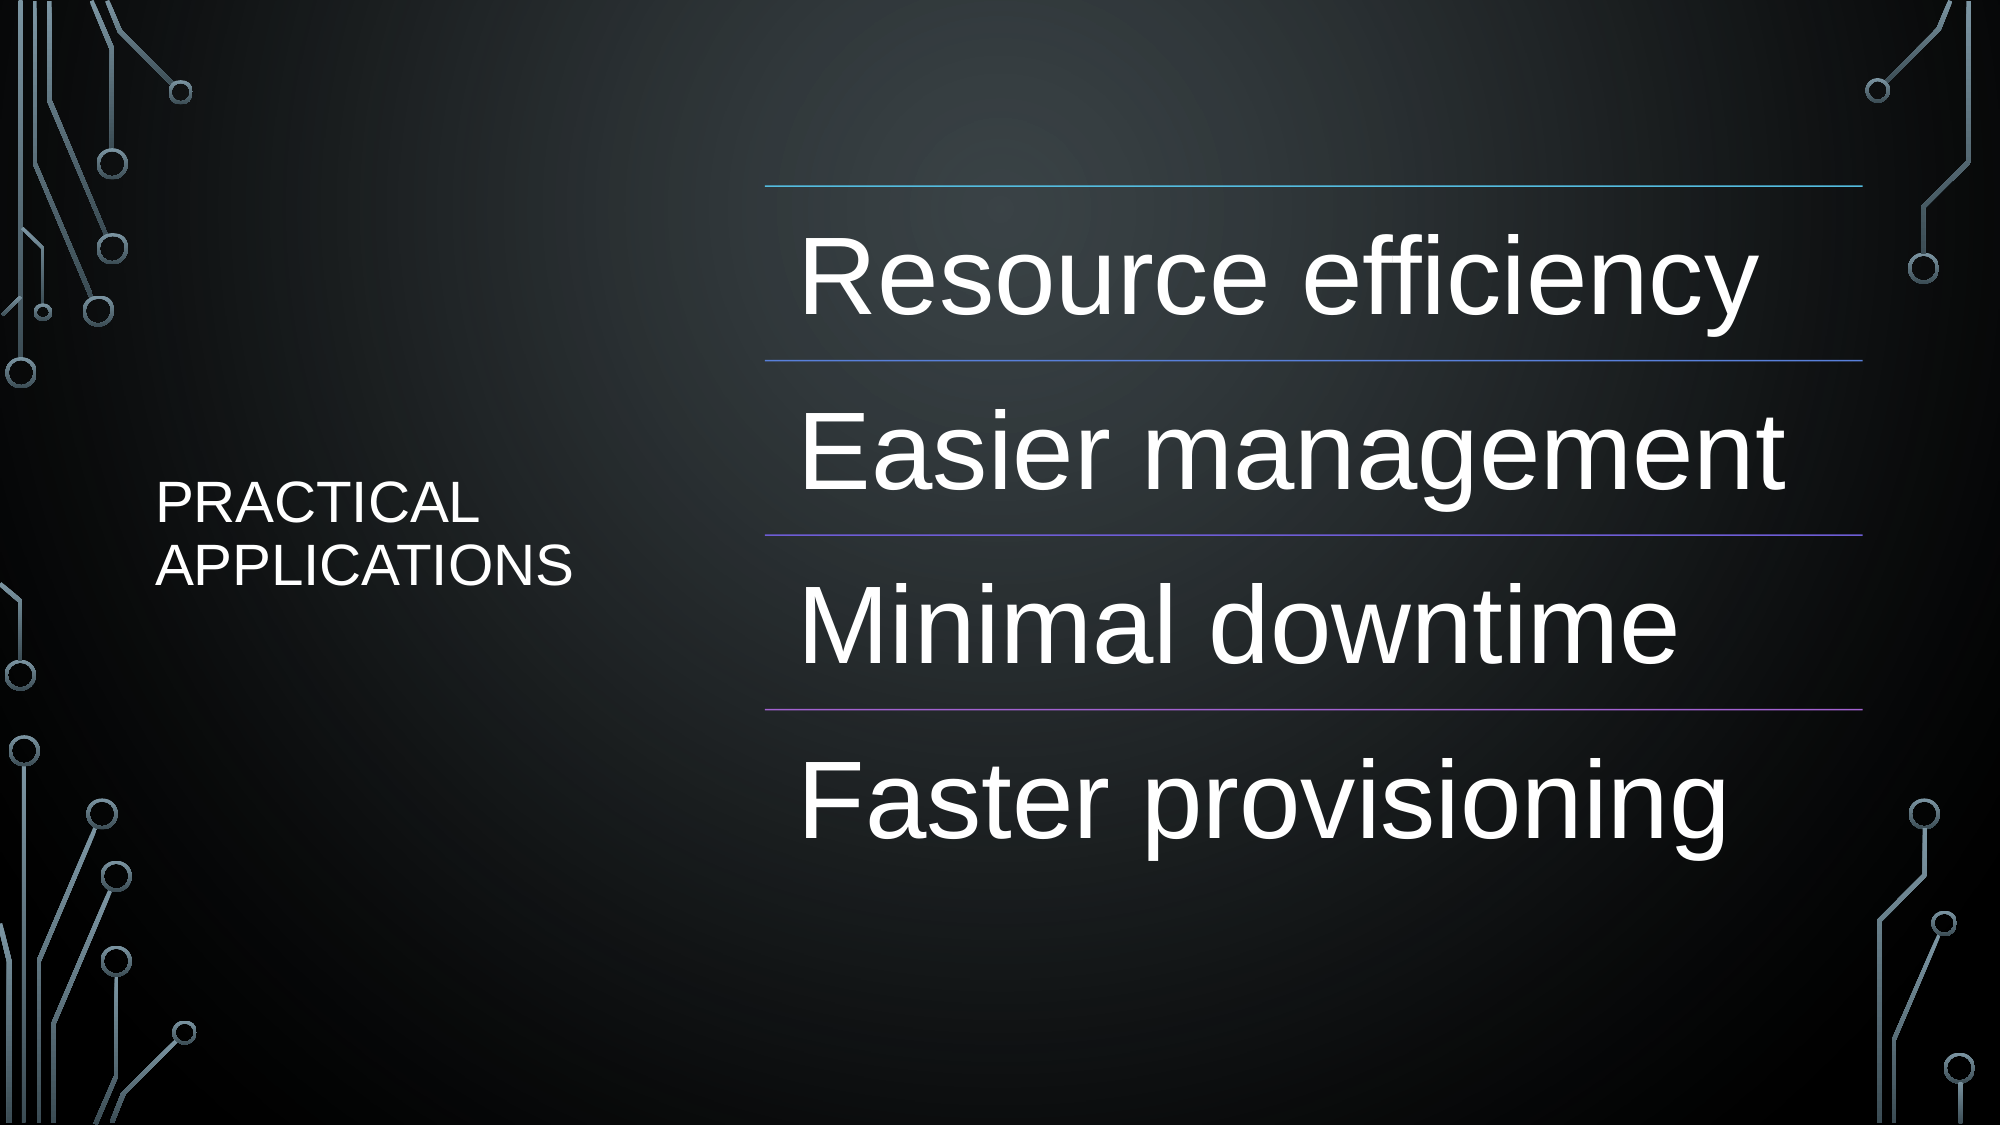

# Practical Applications
Resource efficiency
Easier management
Minimal downtime
Faster provisioning